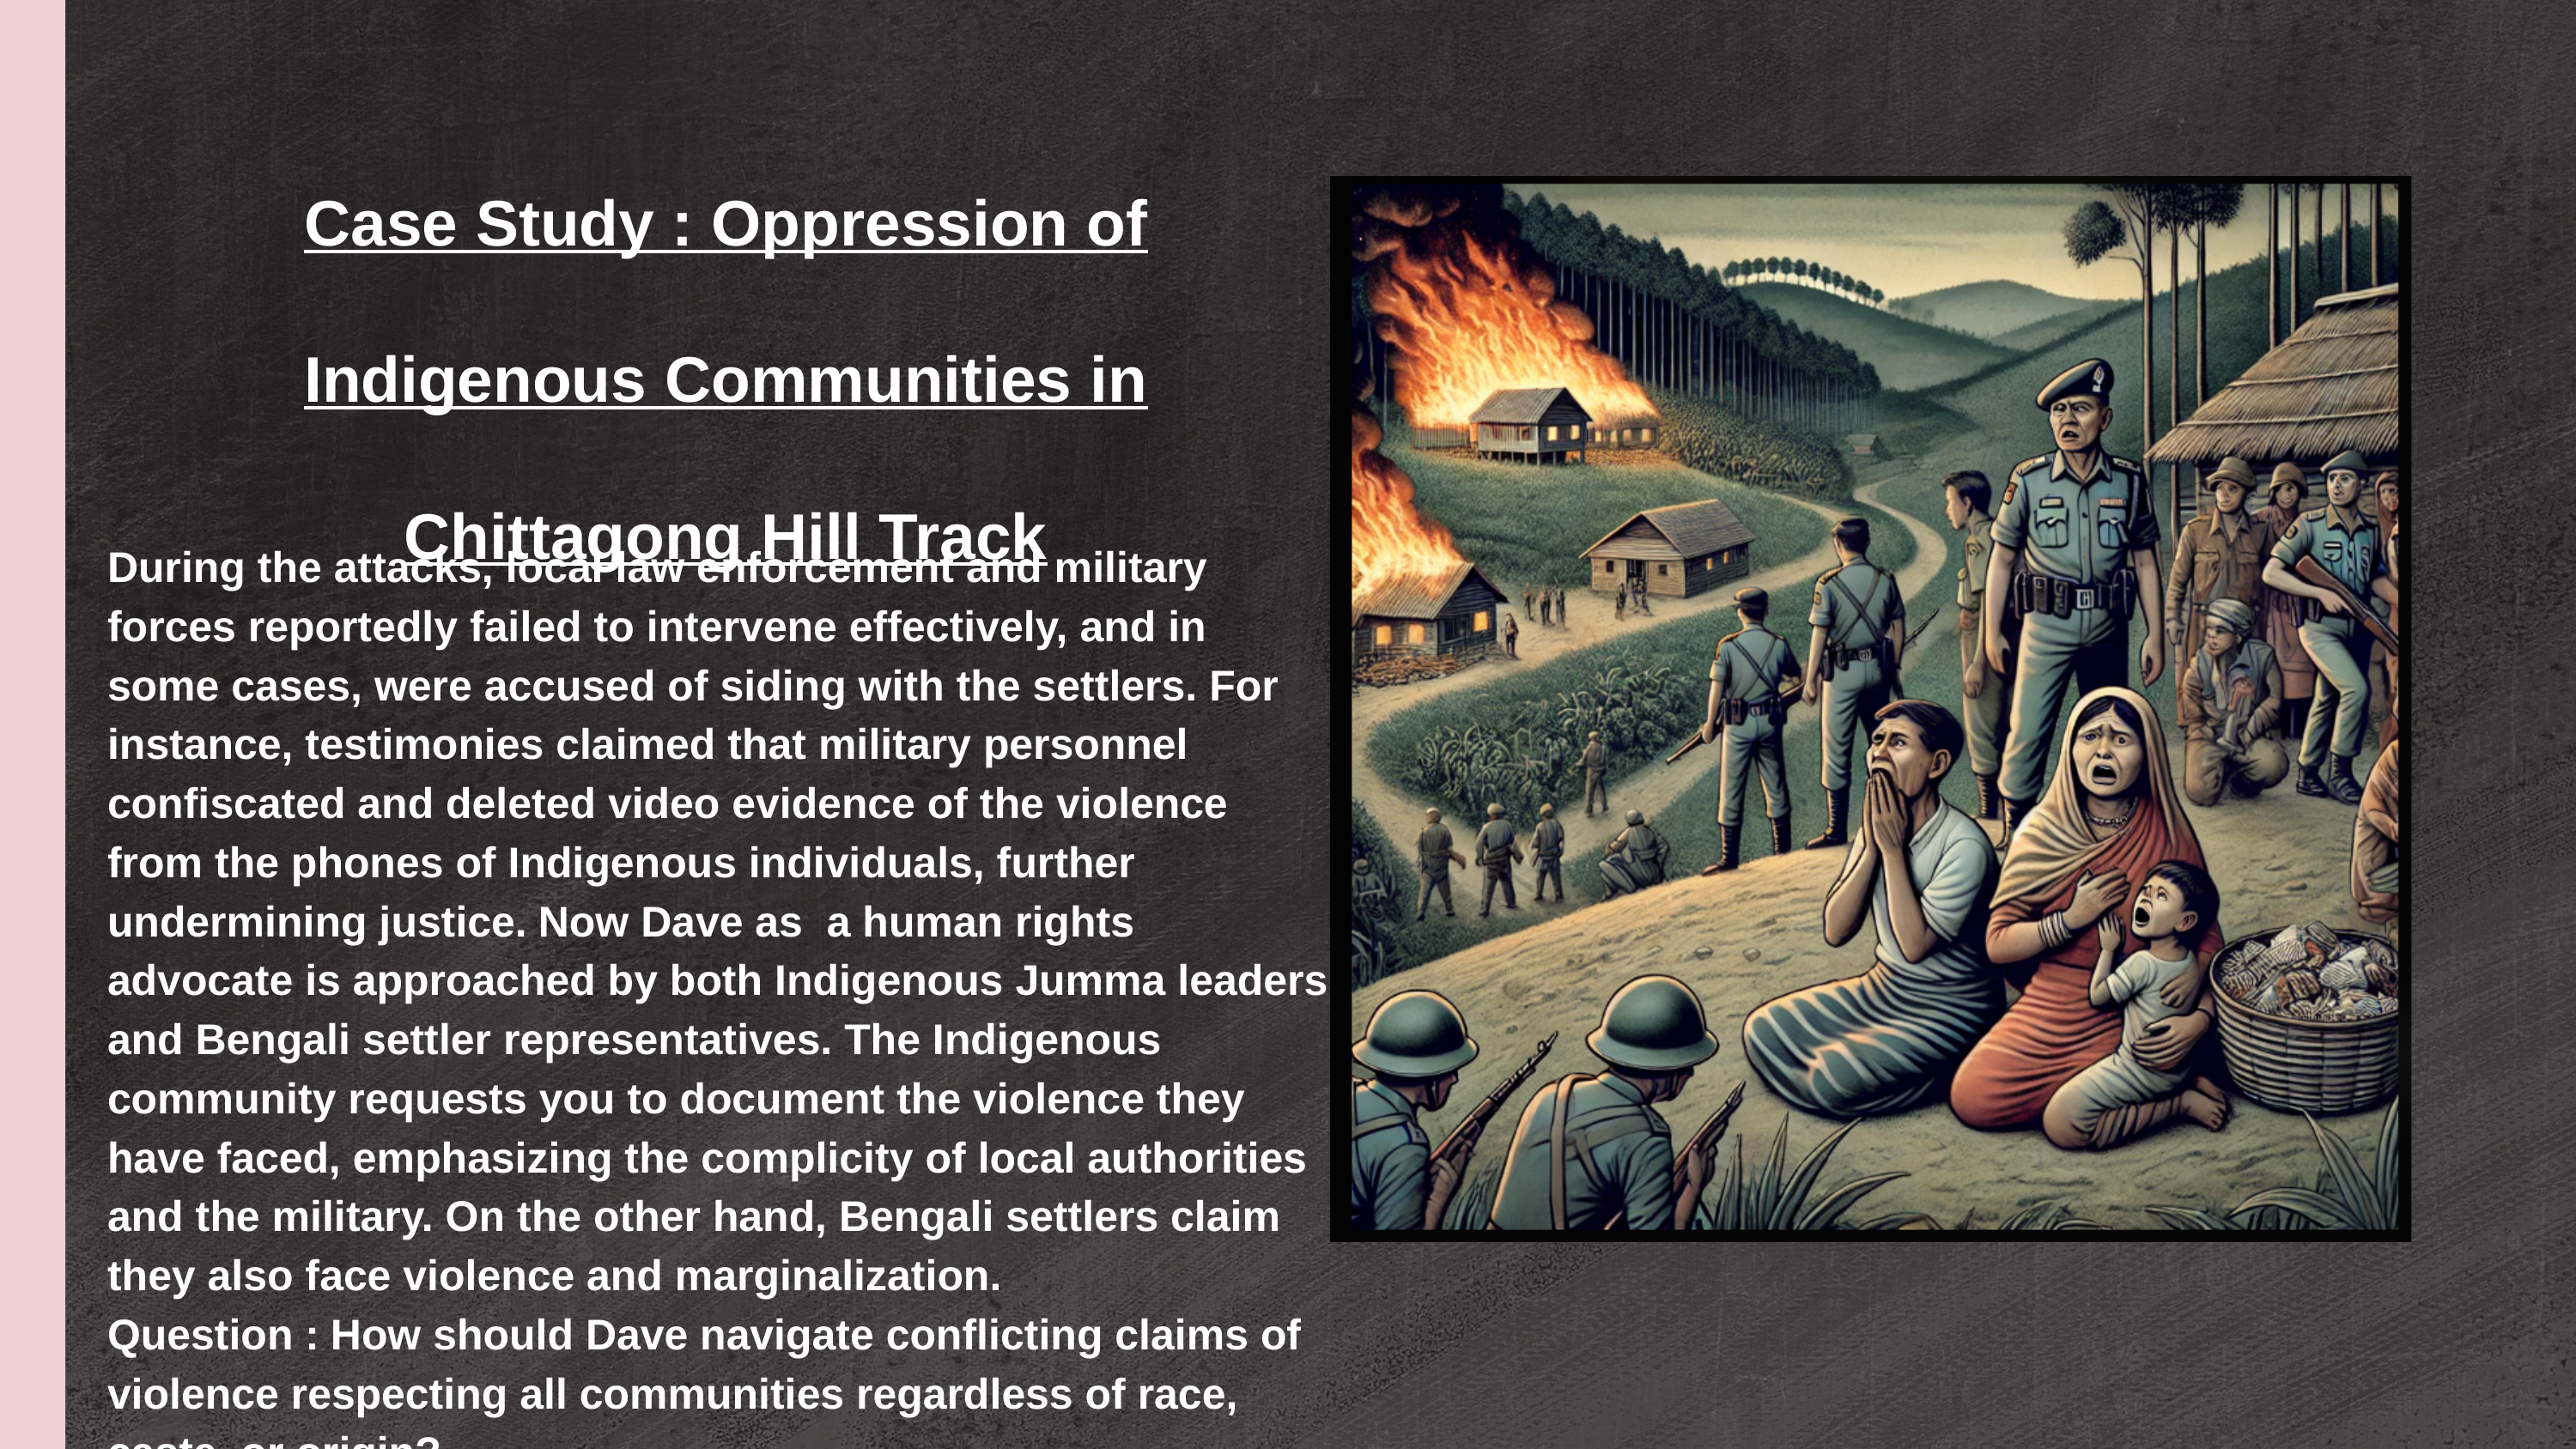

Case Study : Oppression of Indigenous Communities in Chittagong Hill Track

During the attacks, local law enforcement and military forces reportedly failed to intervene effectively, and in some cases, were accused of siding with the settlers. For instance, testimonies claimed that military personnel confiscated and deleted video evidence of the violence from the phones of Indigenous individuals, further undermining justice. Now Dave as  a human rights advocate is approached by both Indigenous Jumma leaders and Bengali settler representatives. The Indigenous community requests you to document the violence they have faced, emphasizing the complicity of local authorities and the military. On the other hand, Bengali settlers claim they also face violence and marginalization.
Question : How should Dave navigate conflicting claims of violence respecting all communities regardless of race, caste, or origin?